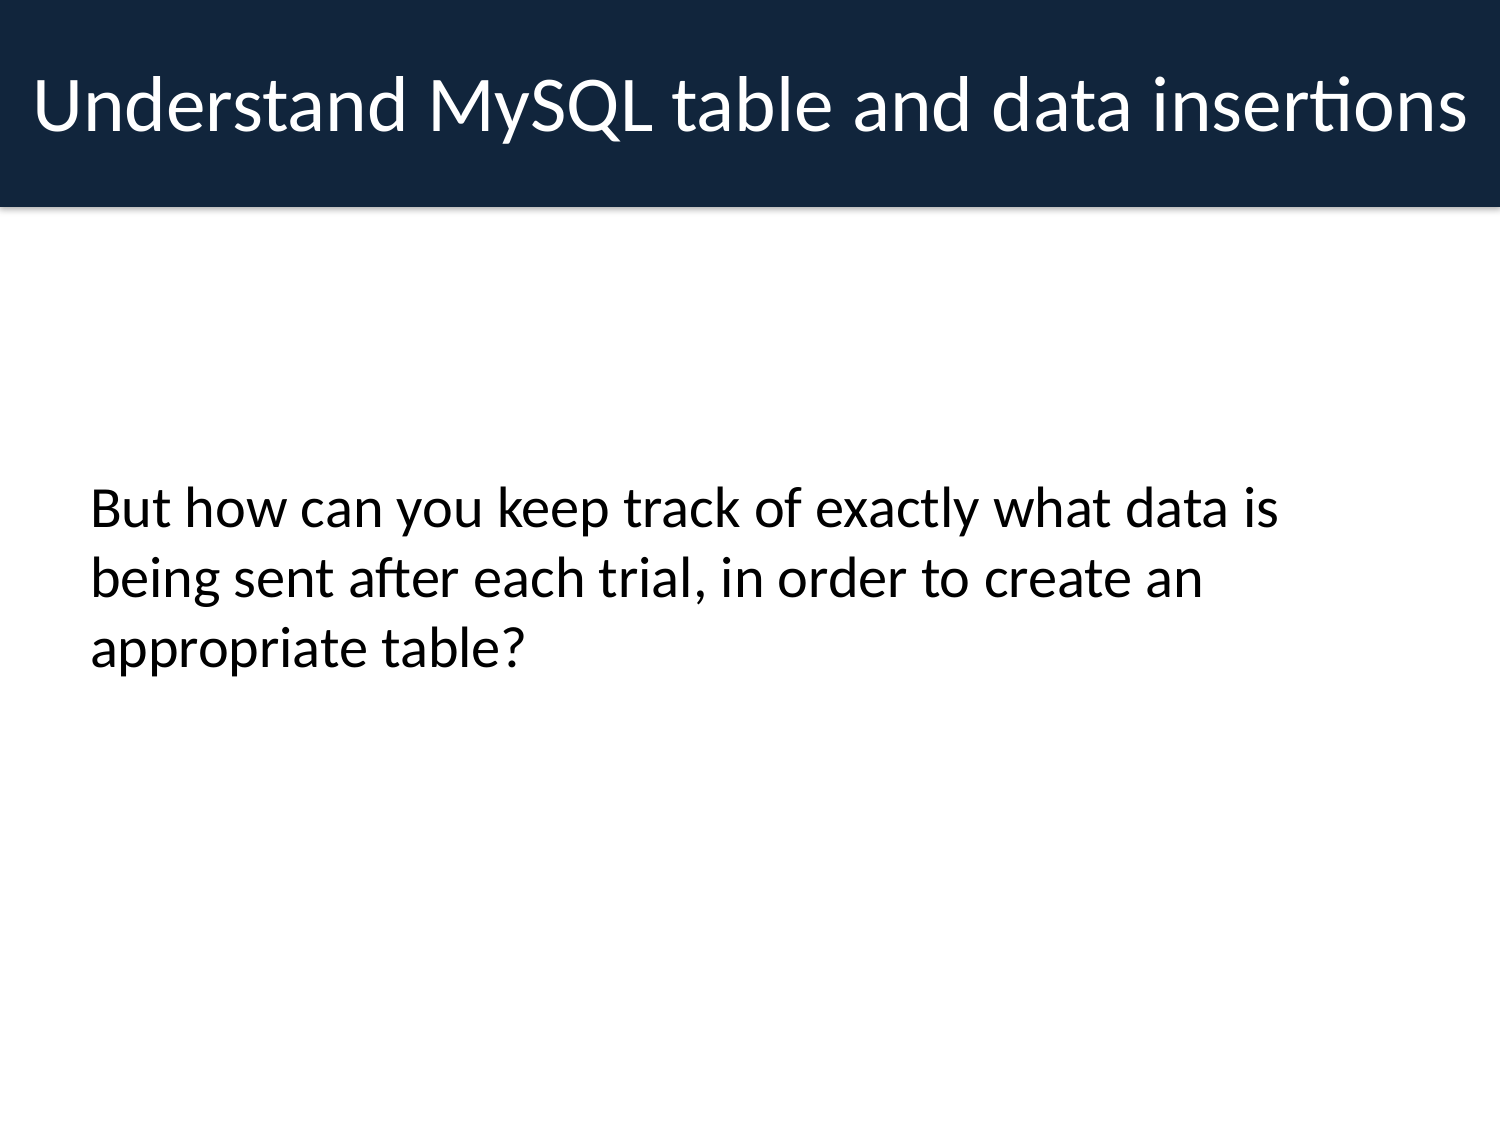

Understand MySQL table and data insertions
But how can you keep track of exactly what data is being sent after each trial, in order to create an appropriate table?